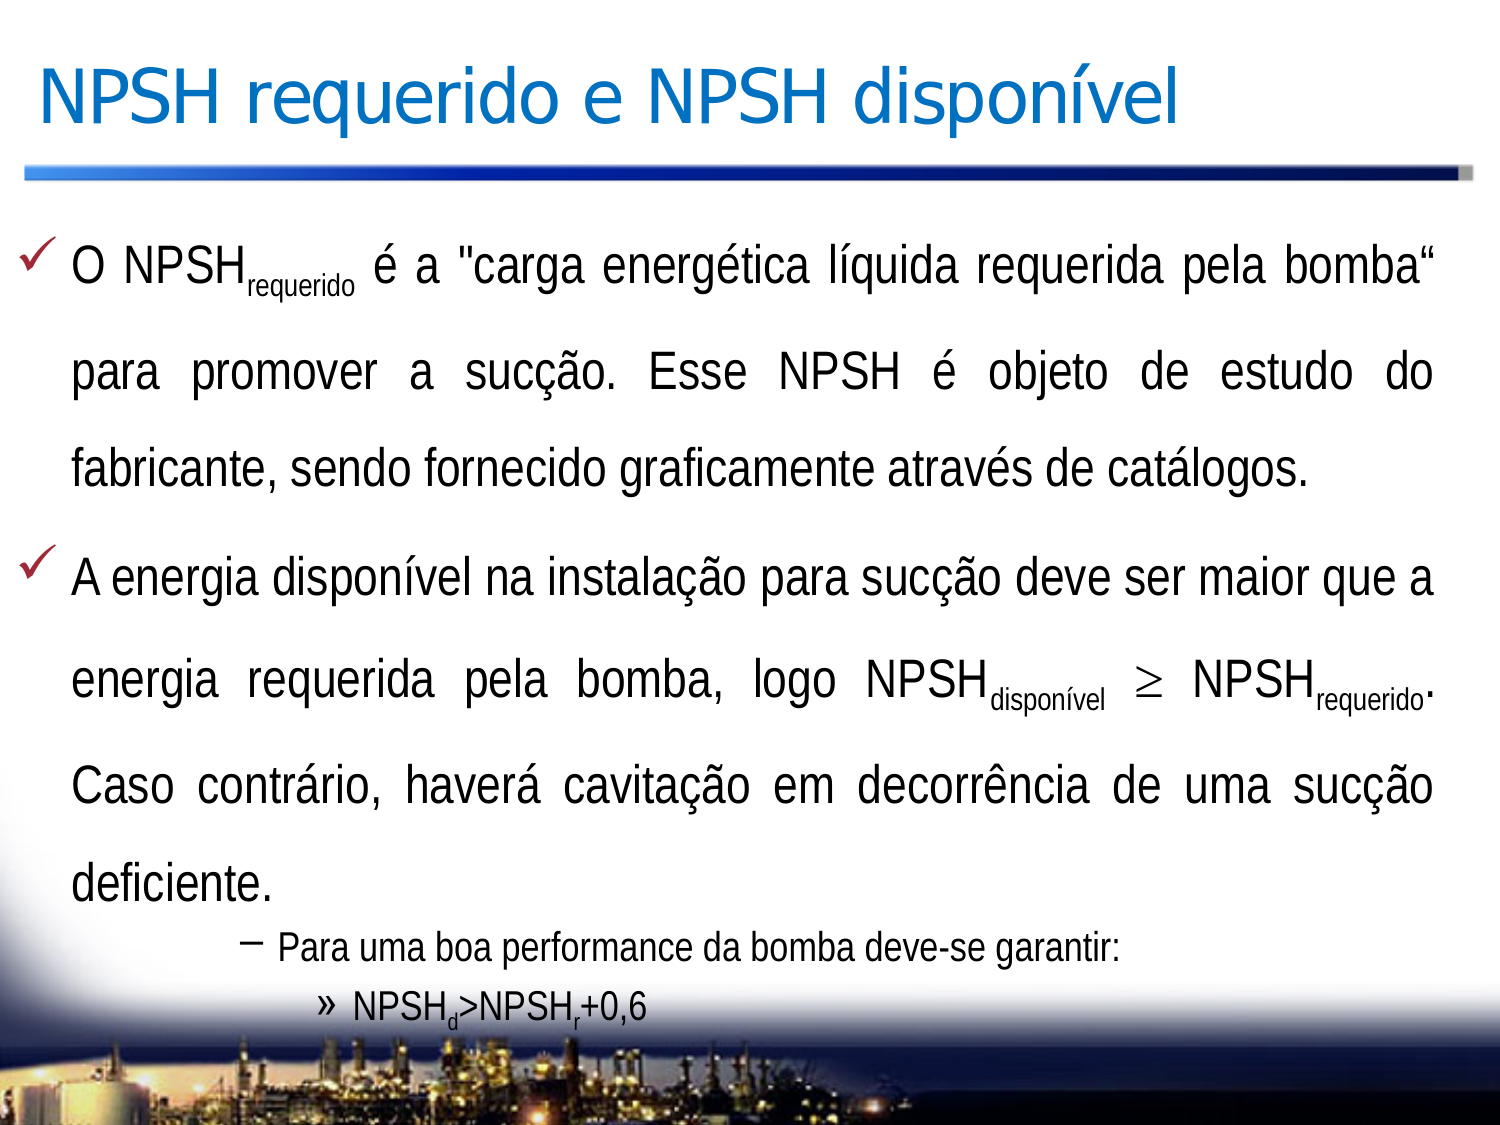

# NPSH requerido e NPSH disponível
O NPSHrequerido é a "carga energética líquida requerida pela bomba“ para promover a sucção. Esse NPSH é objeto de estudo do fabricante, sendo fornecido graficamente através de catálogos.
A energia disponível na instalação para sucção deve ser maior que a energia requerida pela bomba, logo NPSHdisponível ≥ NPSHrequerido. Caso contrário, haverá cavitação em decorrência de uma sucção deficiente.
Para uma boa performance da bomba deve-se garantir:
NPSHd>NPSHr+0,6